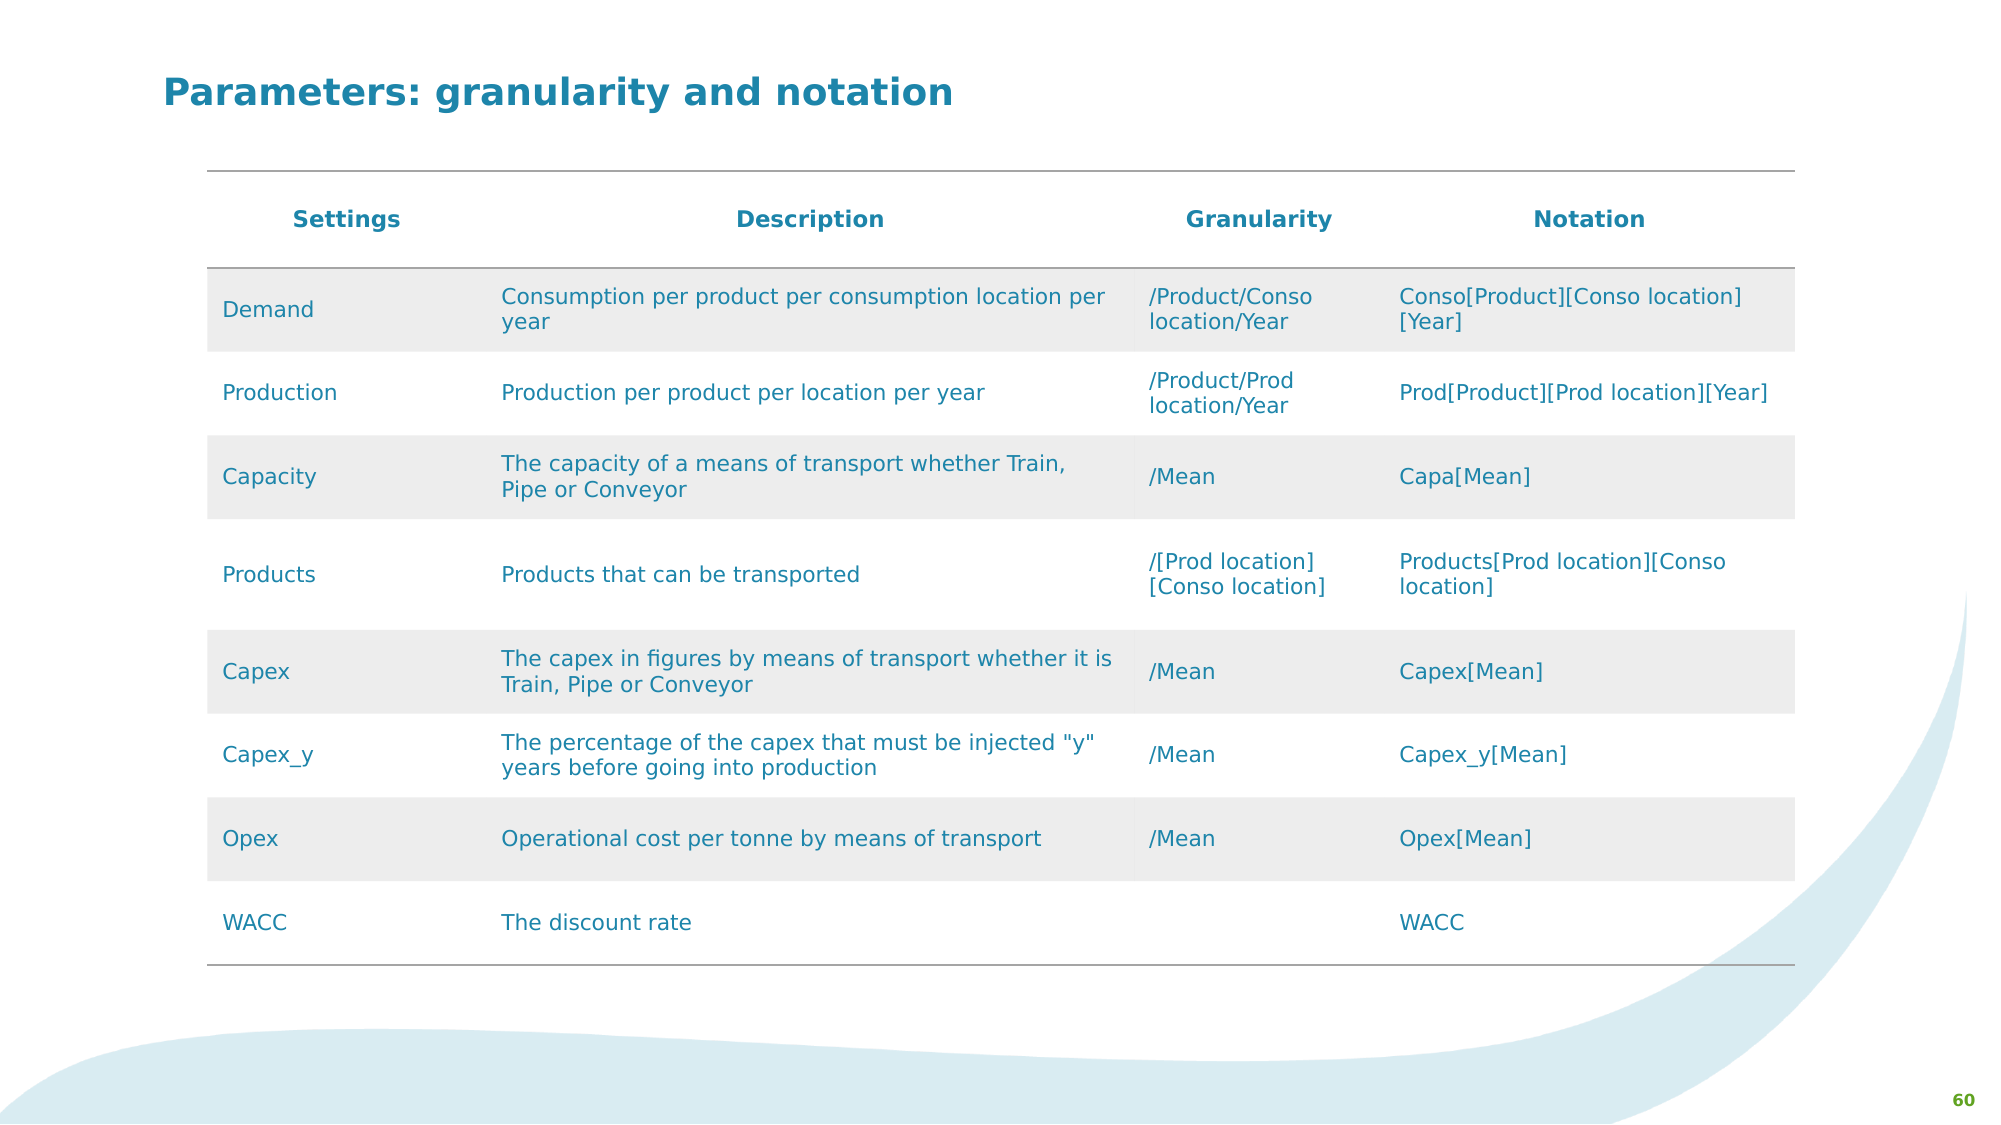

# Parameters: granularity and notation
| Settings | Description | Granularity | Notation |
| --- | --- | --- | --- |
| Demand | Consumption per product per consumption location per year | /Product/Conso location/Year | Conso[Product][Conso location][Year] |
| Production | Production per product per location per year | /Product/Prod location/Year | Prod[Product][Prod location][Year] |
| Capacity | The capacity of a means of transport whether Train, Pipe or Conveyor | /Mean | Capa[Mean] |
| Products | Products that can be transported | /[Prod location][Conso location] | Products[Prod location][Conso location] |
| Capex | The capex in figures by means of transport whether it is Train, Pipe or Conveyor | /Mean | Capex[Mean] |
| Capex\_y | The percentage of the capex that must be injected "y" years before going into production | /Mean | Capex\_y[Mean] |
| Opex | Operational cost per tonne by means of transport | /Mean | Opex[Mean] |
| WACC | The discount rate |  | WACC |